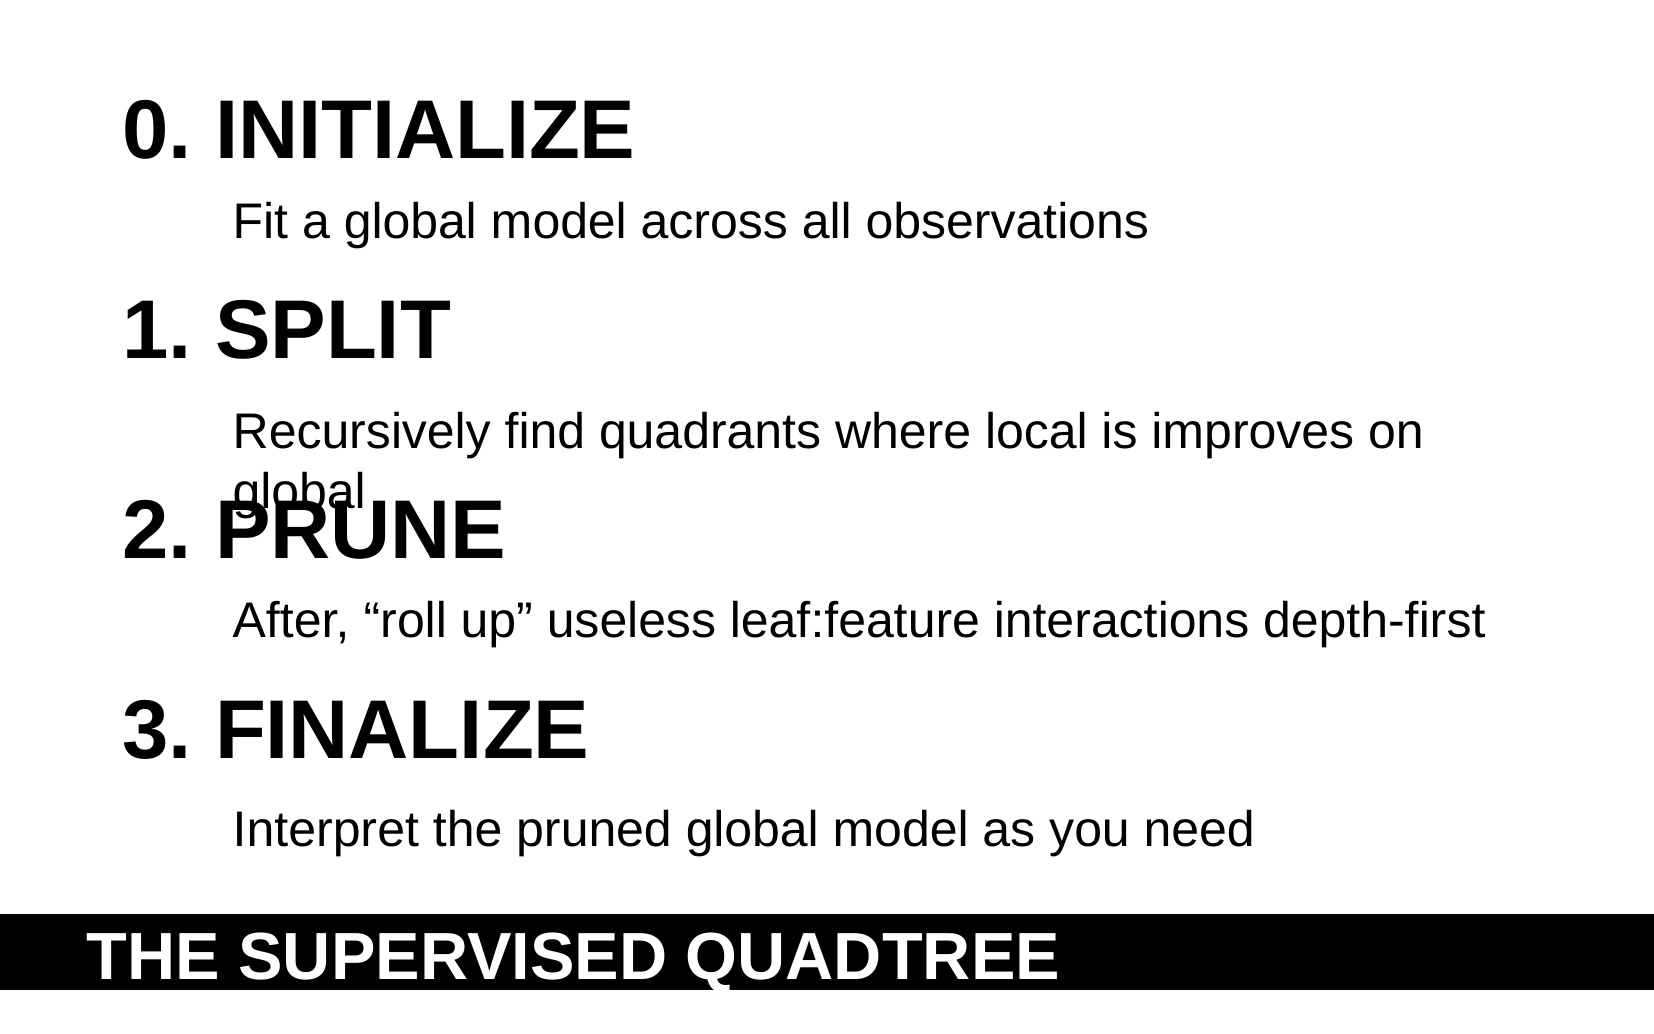

0. INITIALIZE

 SPLIT

2. PRUNE

3. FINALIZE
Fit a global model across all observations
Recursively find quadrants where local is improves on global
After, “roll up” useless leaf:feature interactions depth-first
Interpret the pruned global model as you need
THE SUPERVISED QUADTREE